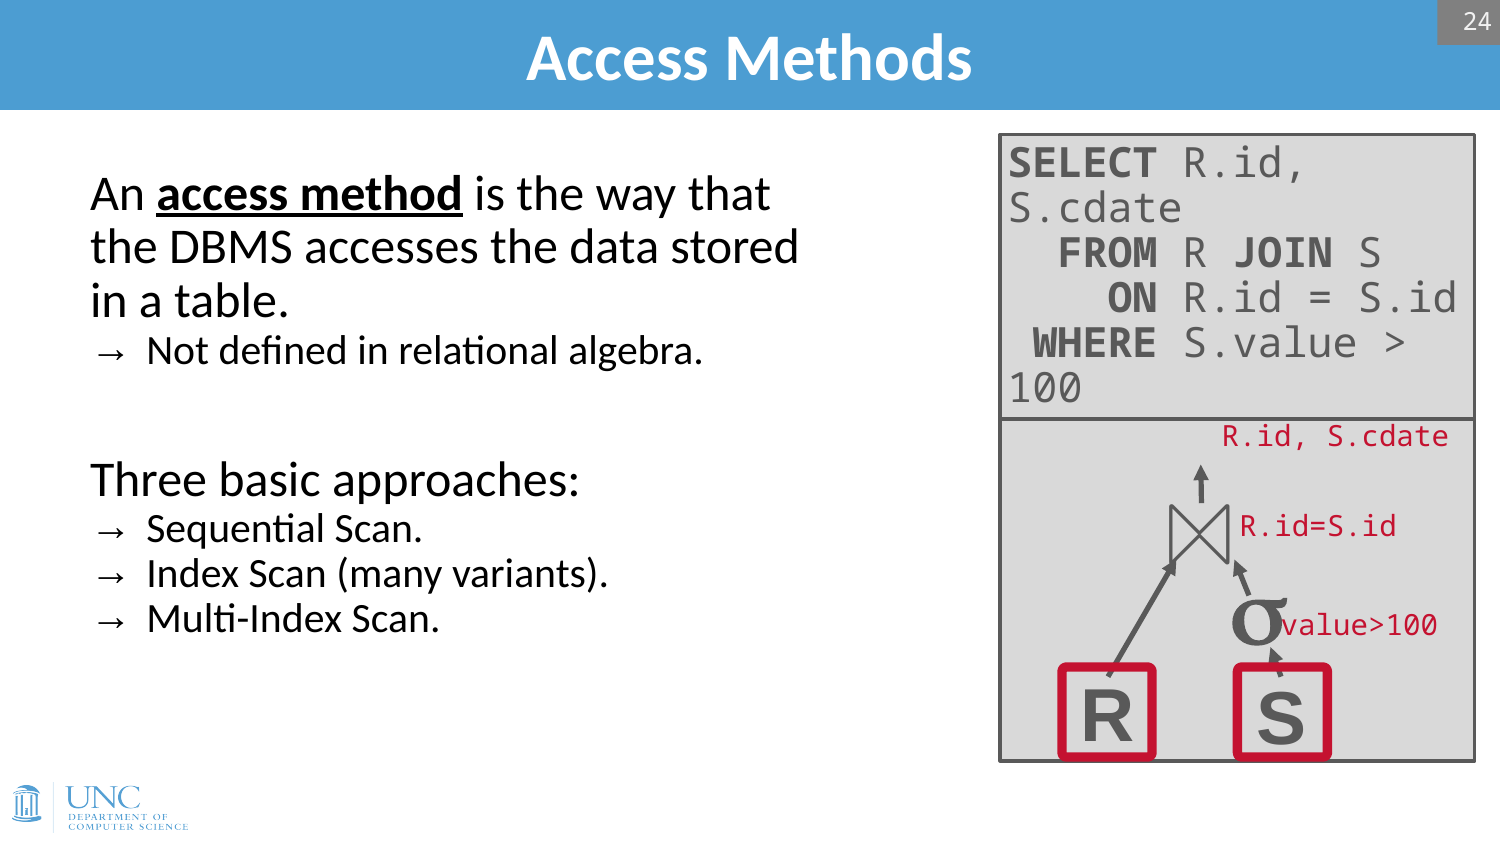

# Access Methods
24
SELECT R.id, S.cdate
  FROM R JOIN S
    ON R.id = S.id
 WHERE S.value > 100
An access method is the way that the DBMS accesses the data stored in a table.
Not defined in relational algebra.

Three basic approaches:
Sequential Scan.
Index Scan (many variants).
Multi-Index Scan.

π
R.id, S.cdate
⨝

R.id=S.id

σ
value>100
S
R